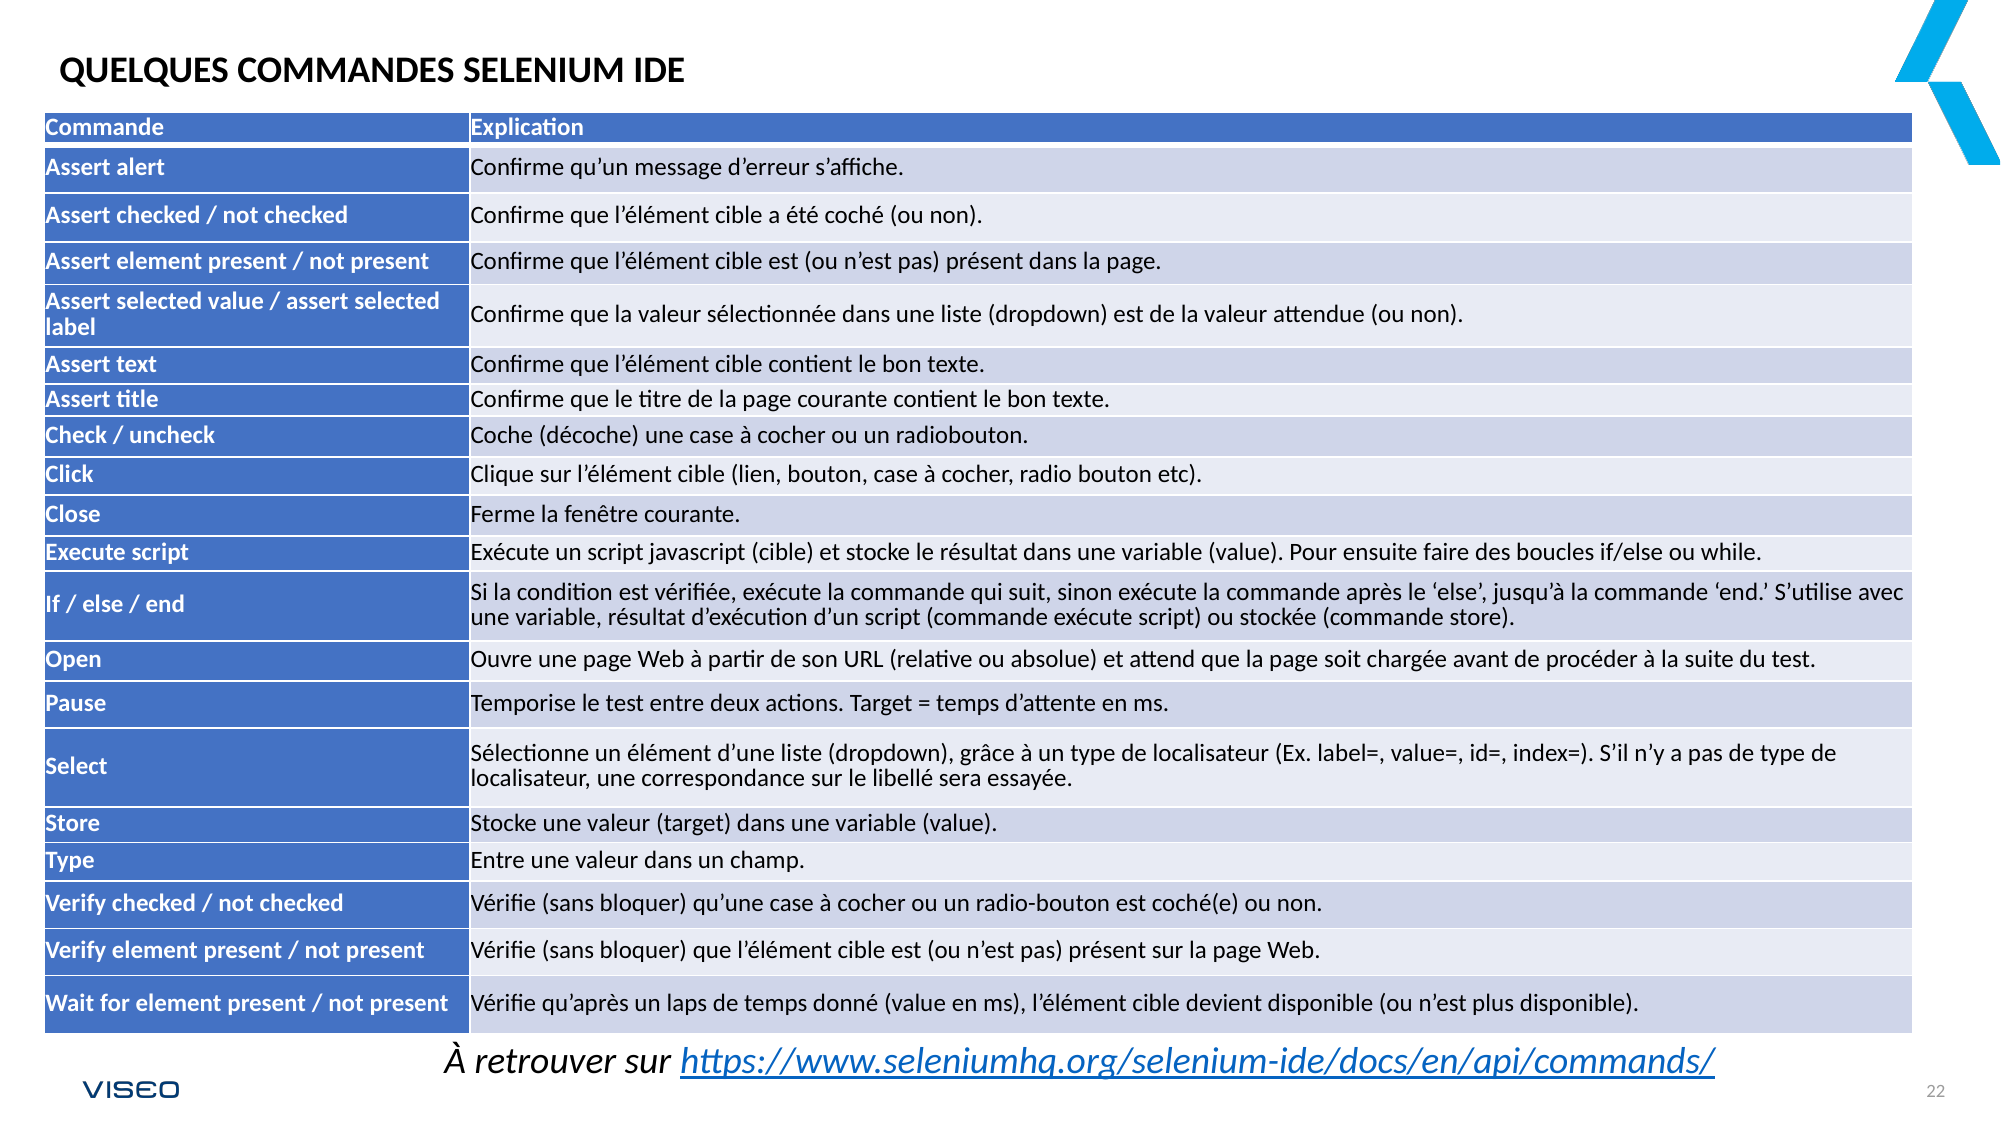

# Quelques Commandes Selenium IDE
| Commande | Explication |
| --- | --- |
| Assert alert | Confirme qu’un message d’erreur s’affiche. |
| Assert checked / not checked | Confirme que l’élément cible a été coché (ou non). |
| Assert element present / not present | Confirme que l’élément cible est (ou n’est pas) présent dans la page. |
| Assert selected value / assert selected label | Confirme que la valeur sélectionnée dans une liste (dropdown) est de la valeur attendue (ou non). |
| Assert text | Confirme que l’élément cible contient le bon texte. |
| Assert title | Confirme que le titre de la page courante contient le bon texte. |
| Check / uncheck | Coche (décoche) une case à cocher ou un radiobouton. |
| Click | Clique sur l’élément cible (lien, bouton, case à cocher, radio bouton etc). |
| Close | Ferme la fenêtre courante. |
| Execute script | Exécute un script javascript (cible) et stocke le résultat dans une variable (value). Pour ensuite faire des boucles if/else ou while. |
| If / else / end | Si la condition est vérifiée, exécute la commande qui suit, sinon exécute la commande après le ‘else’, jusqu’à la commande ‘end.’ S’utilise avec une variable, résultat d’exécution d’un script (commande exécute script) ou stockée (commande store). |
| Open | Ouvre une page Web à partir de son URL (relative ou absolue) et attend que la page soit chargée avant de procéder à la suite du test. |
| Pause | Temporise le test entre deux actions. Target = temps d’attente en ms. |
| Select | Sélectionne un élément d’une liste (dropdown), grâce à un type de localisateur (Ex. label=, value=, id=, index=). S’il n’y a pas de type de localisateur, une correspondance sur le libellé sera essayée. |
| Store | Stocke une valeur (target) dans une variable (value). |
| Type | Entre une valeur dans un champ. |
| Verify checked / not checked | Vérifie (sans bloquer) qu’une case à cocher ou un radio-bouton est coché(e) ou non. |
| Verify element present / not present | Vérifie (sans bloquer) que l’élément cible est (ou n’est pas) présent sur la page Web. |
| Wait for element present / not present | Vérifie qu’après un laps de temps donné (value en ms), l’élément cible devient disponible (ou n’est plus disponible). |
À retrouver sur https://www.seleniumhq.org/selenium-ide/docs/en/api/commands/
22